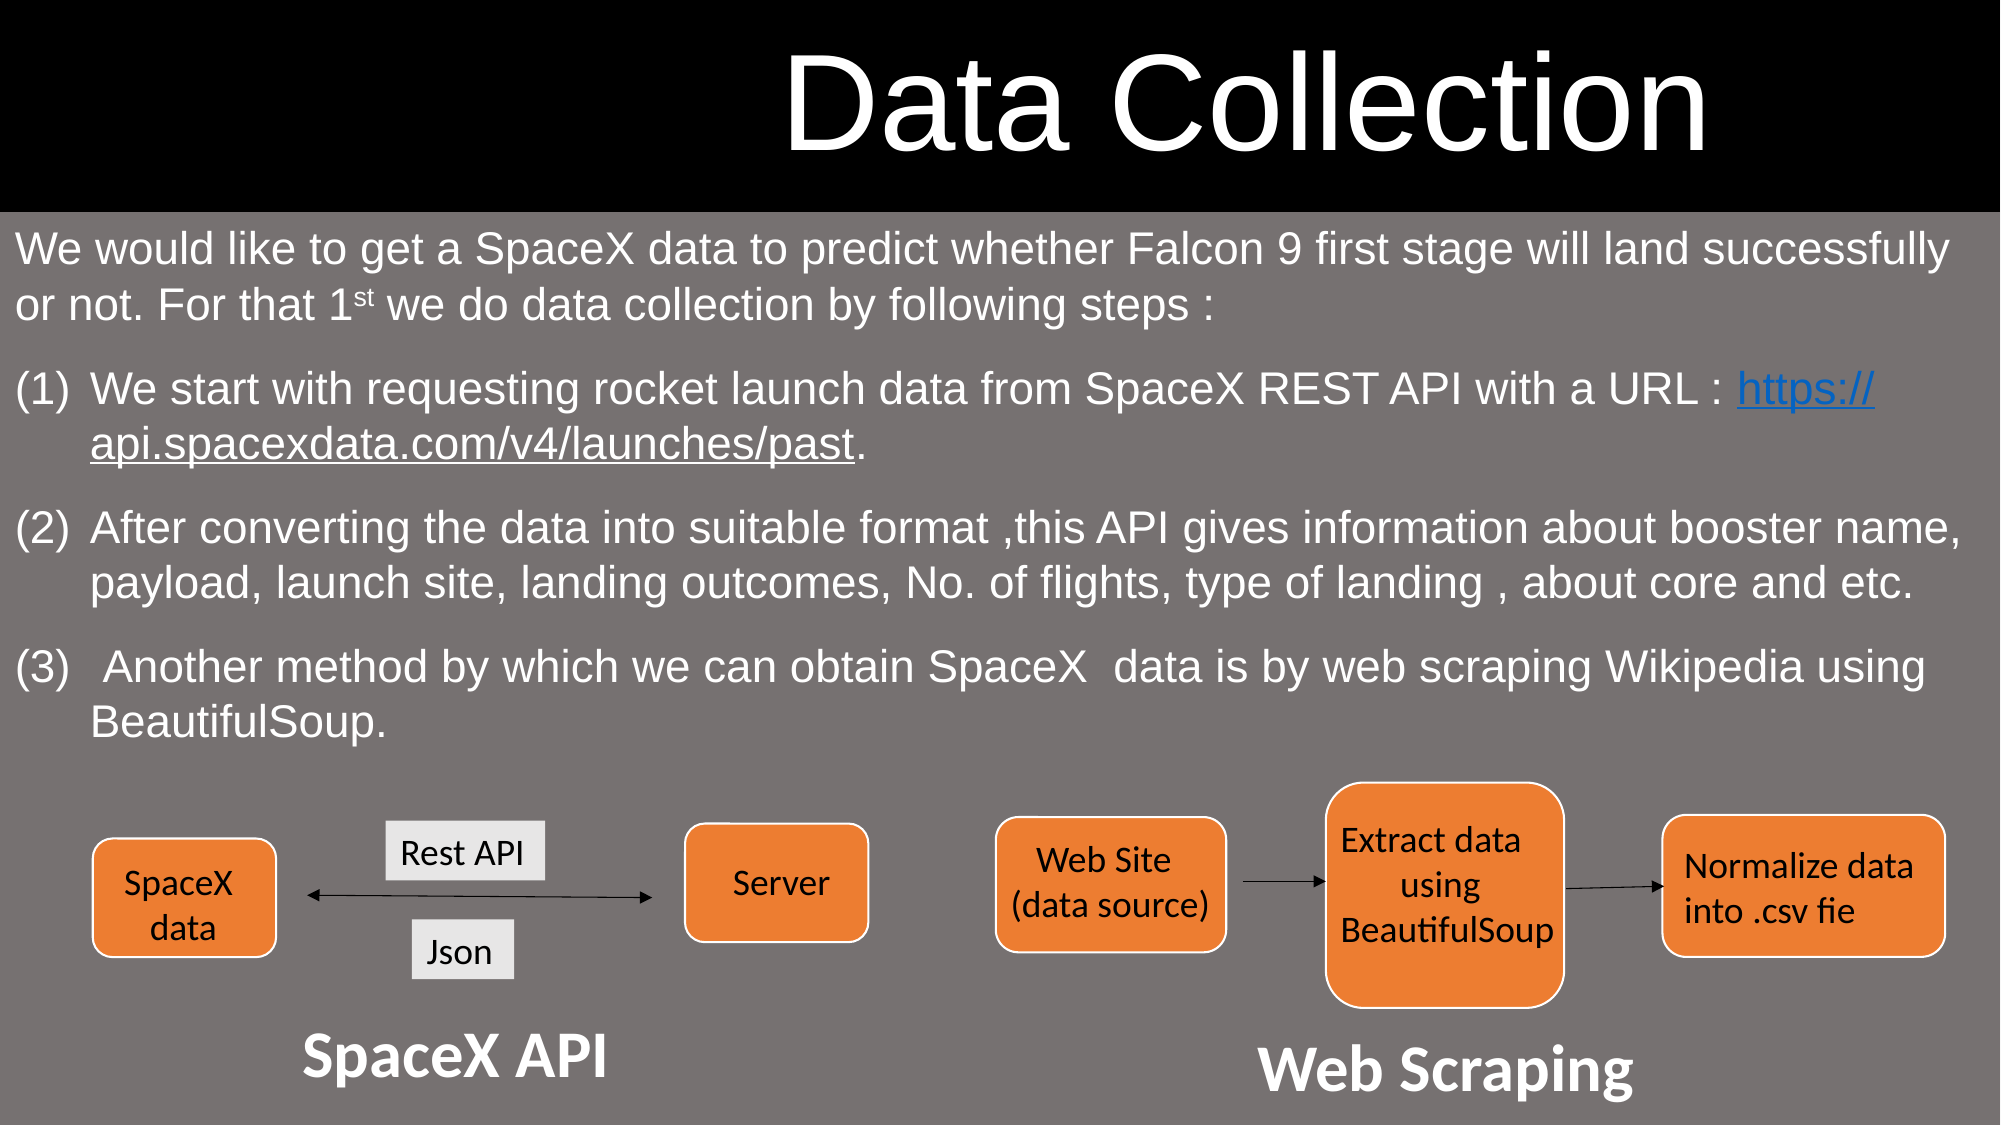

Data Collection
We would like to get a SpaceX data to predict whether Falcon 9 first stage will land successfully or not. For that 1st we do data collection by following steps :
We start with requesting rocket launch data from SpaceX REST API with a URL : https://api.spacexdata.com/v4/launches/past.
After converting the data into suitable format ,this API gives information about booster name, payload, launch site, landing outcomes, No. of flights, type of landing , about core and etc.
 Another method by which we can obtain SpaceX  data is by web scraping Wikipedia using BeautifulSoup.

Extract data
       using BeautifulSoup
Normalize data into .csv fie

Rest API

   Web Site
(data source)

SpaceX
   data
  Server
Json
7
SpaceX API
Web Scraping